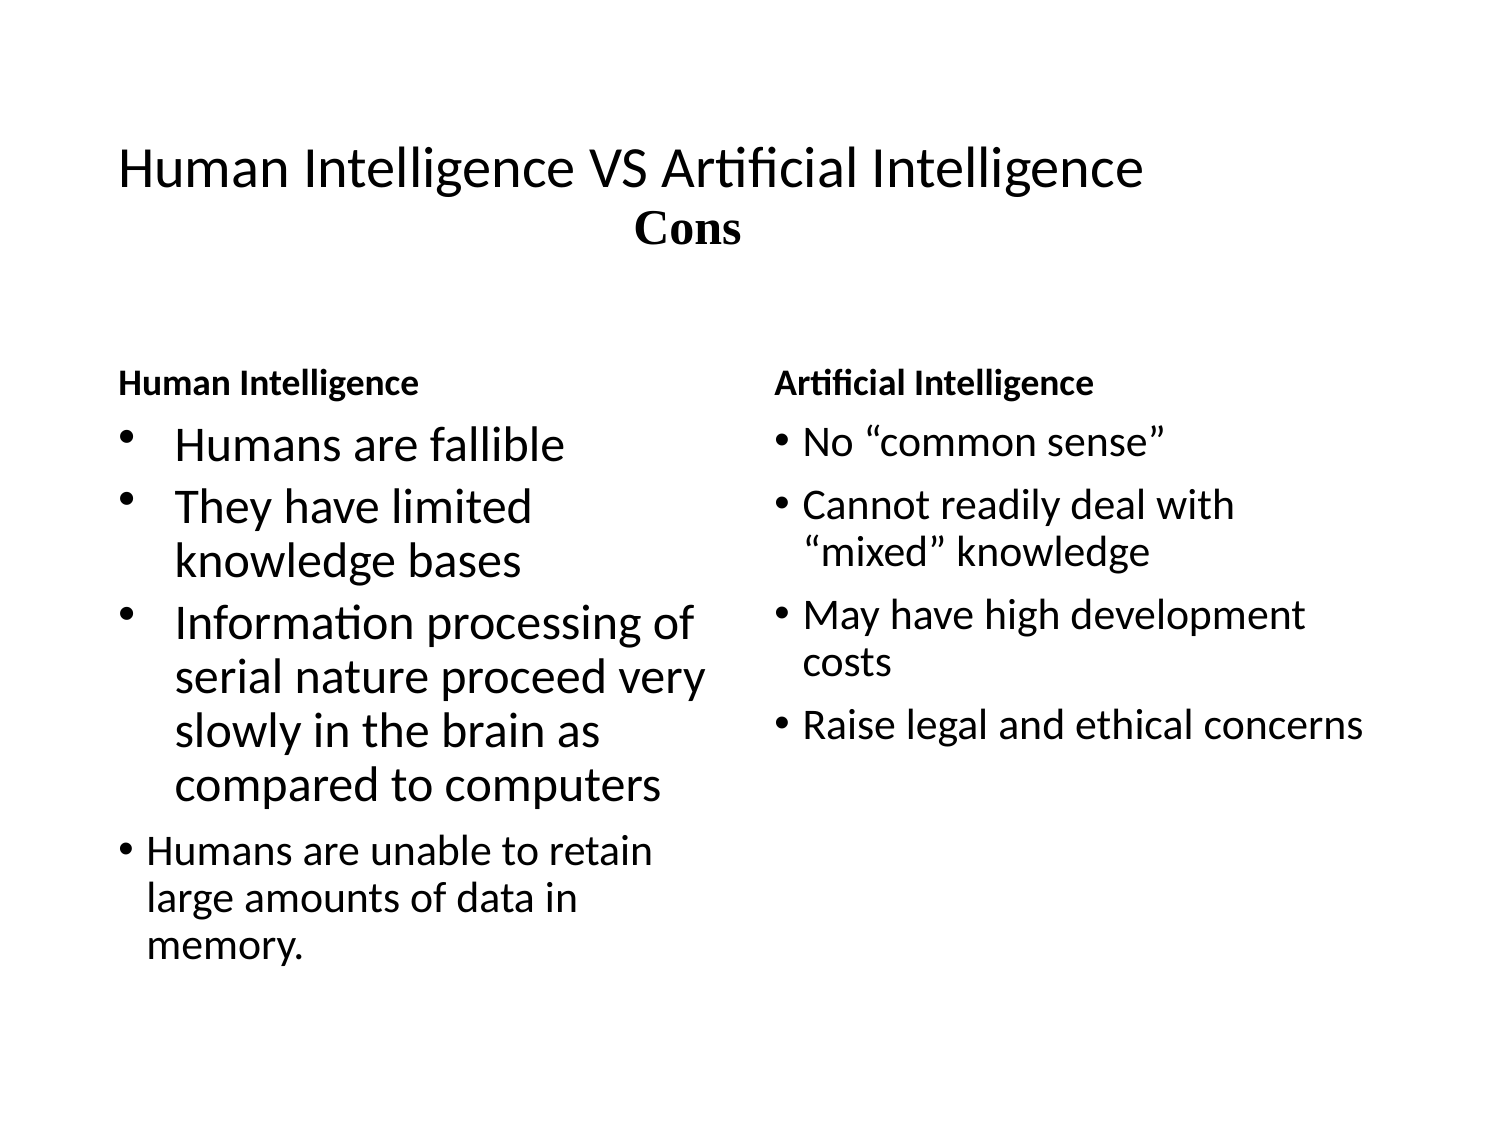

# Human Intelligence VS Artificial Intelligence
Cons
Human Intelligence
Artificial Intelligence
Humans are fallible
They have limited knowledge bases
Information processing of serial nature proceed very slowly in the brain as compared to computers
Humans are unable to retain large amounts of data in memory.

No “common sense”
Cannot readily deal with “mixed” knowledge
May have high development costs
Raise legal and ethical concerns